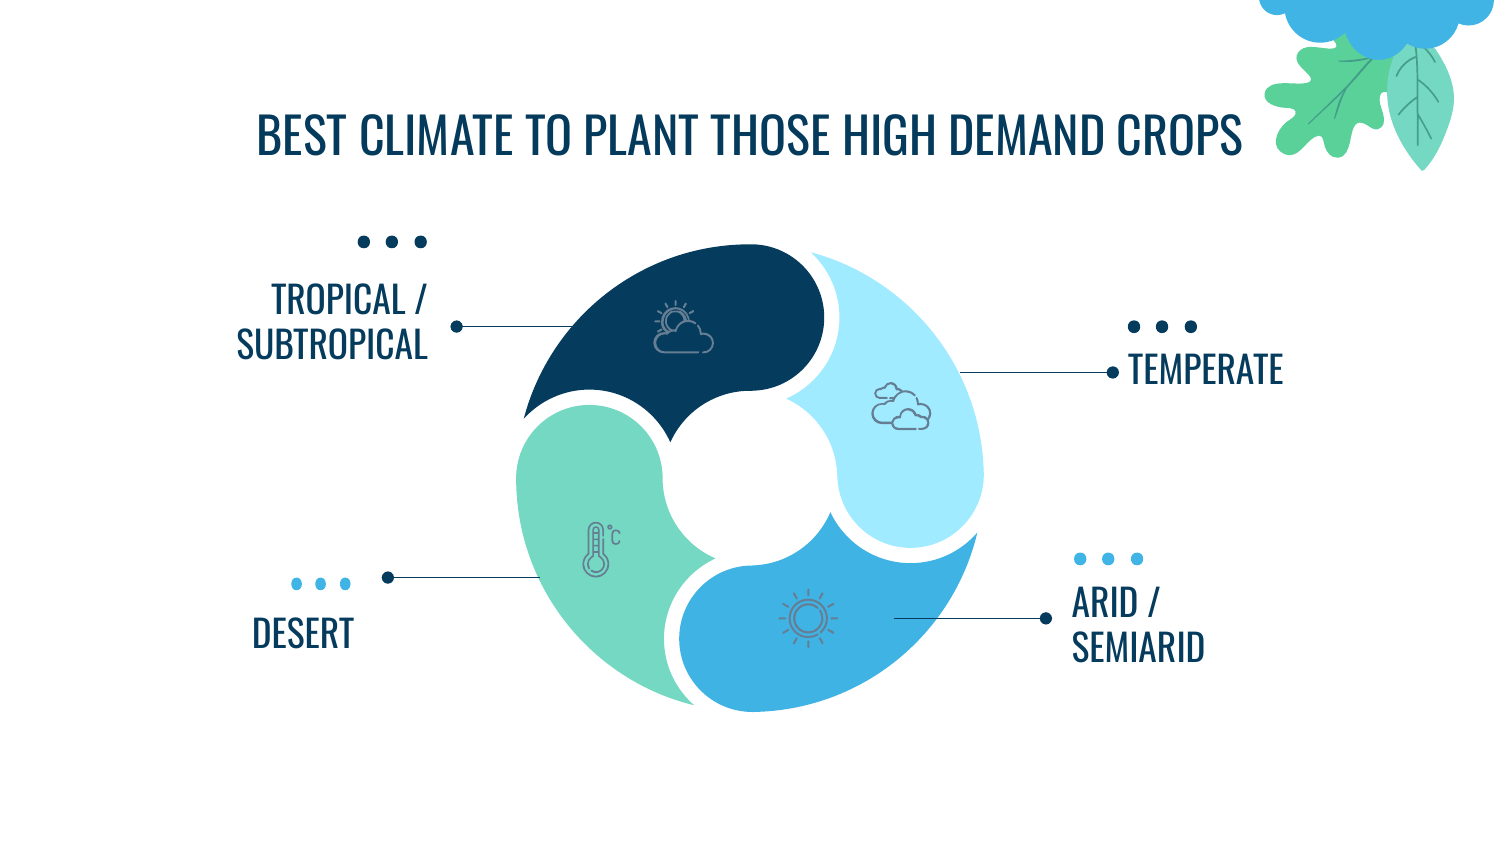

# BEST CLIMATE TO PLANT THOSE HIGH DEMAND CROPS

TROPICAL / SUBTROPICAL

TEMPERATE

DESERT
ARID / SEMIARID